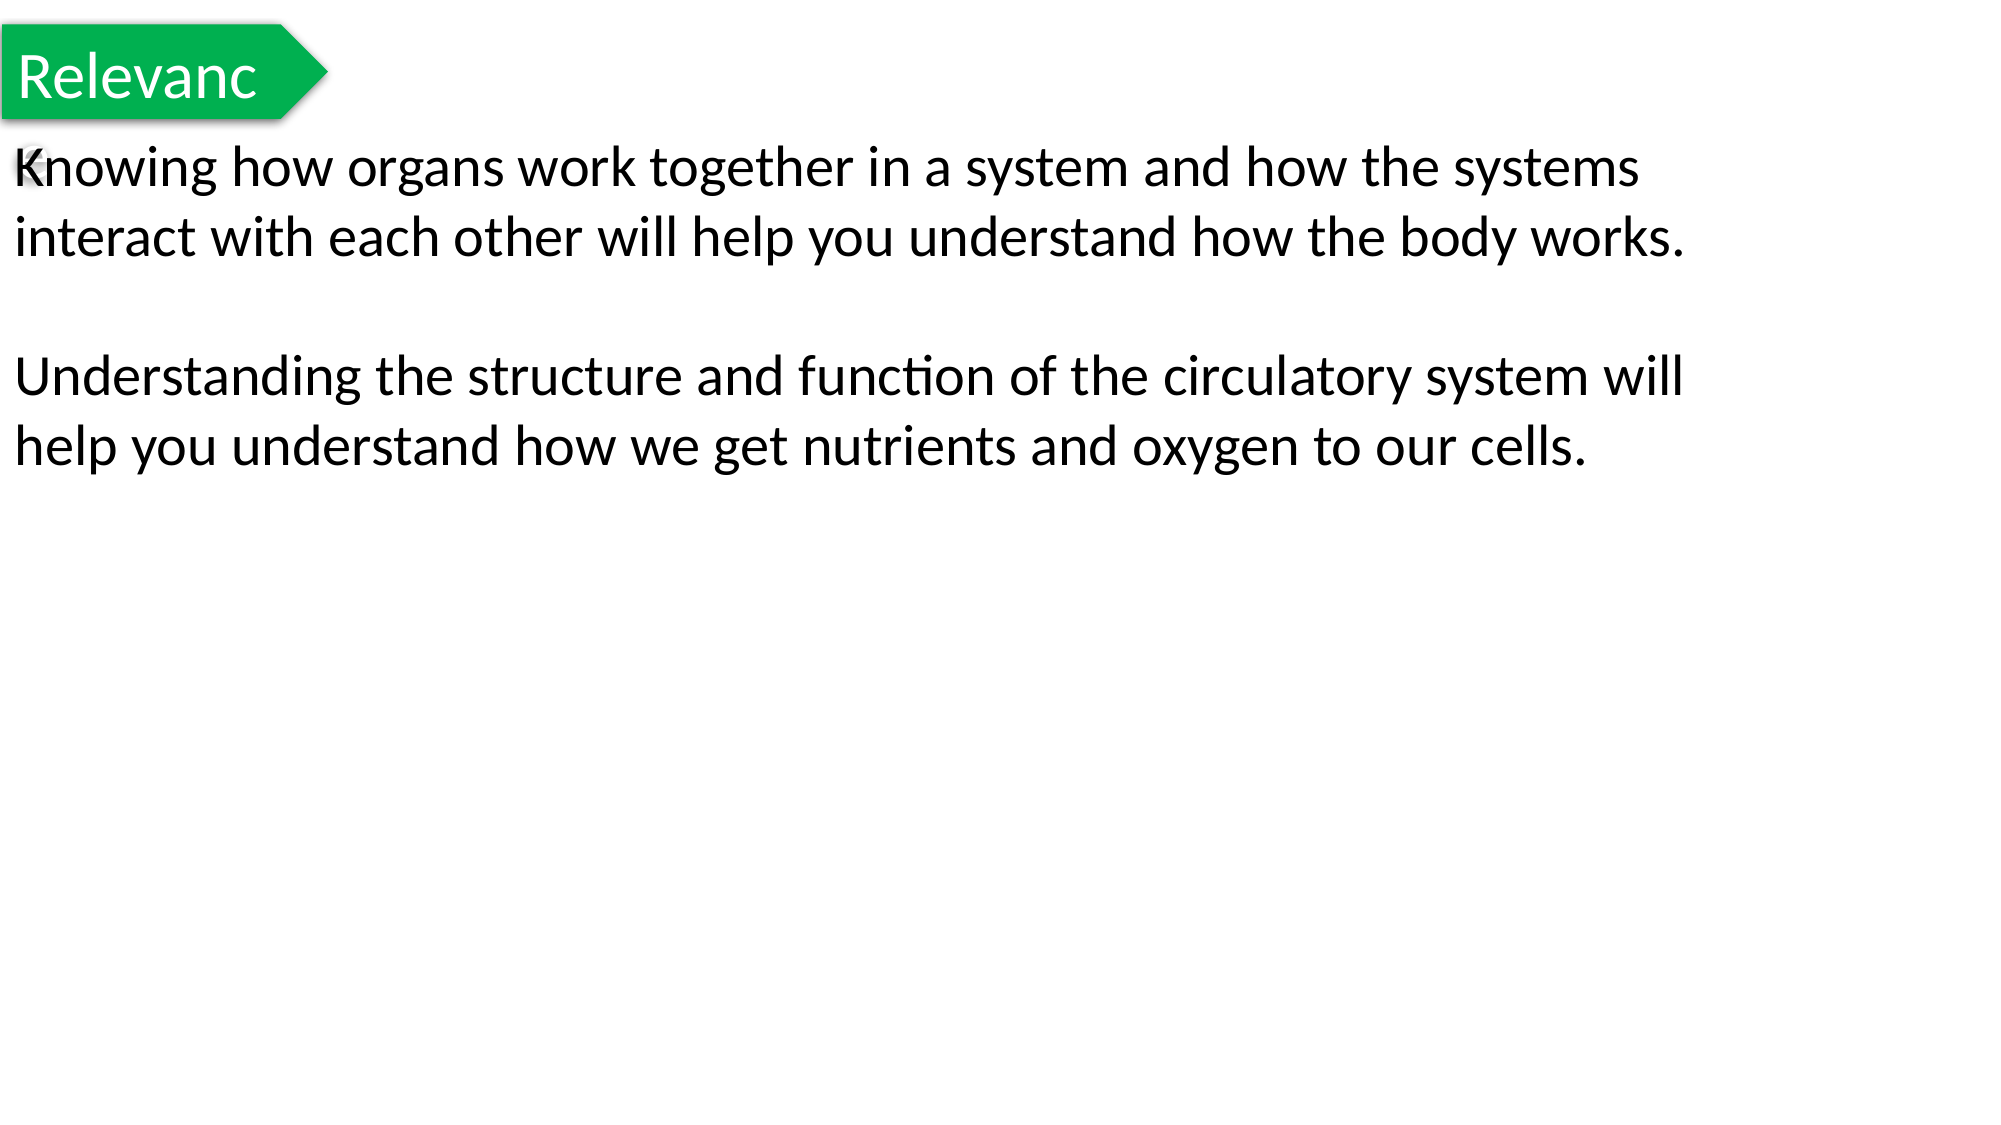

Relevance
Knowing how organs work together in a system and how the systems interact with each other will help you understand how the body works.

Understanding the structure and function of the circulatory system will help you understand how we get nutrients and oxygen to our cells.